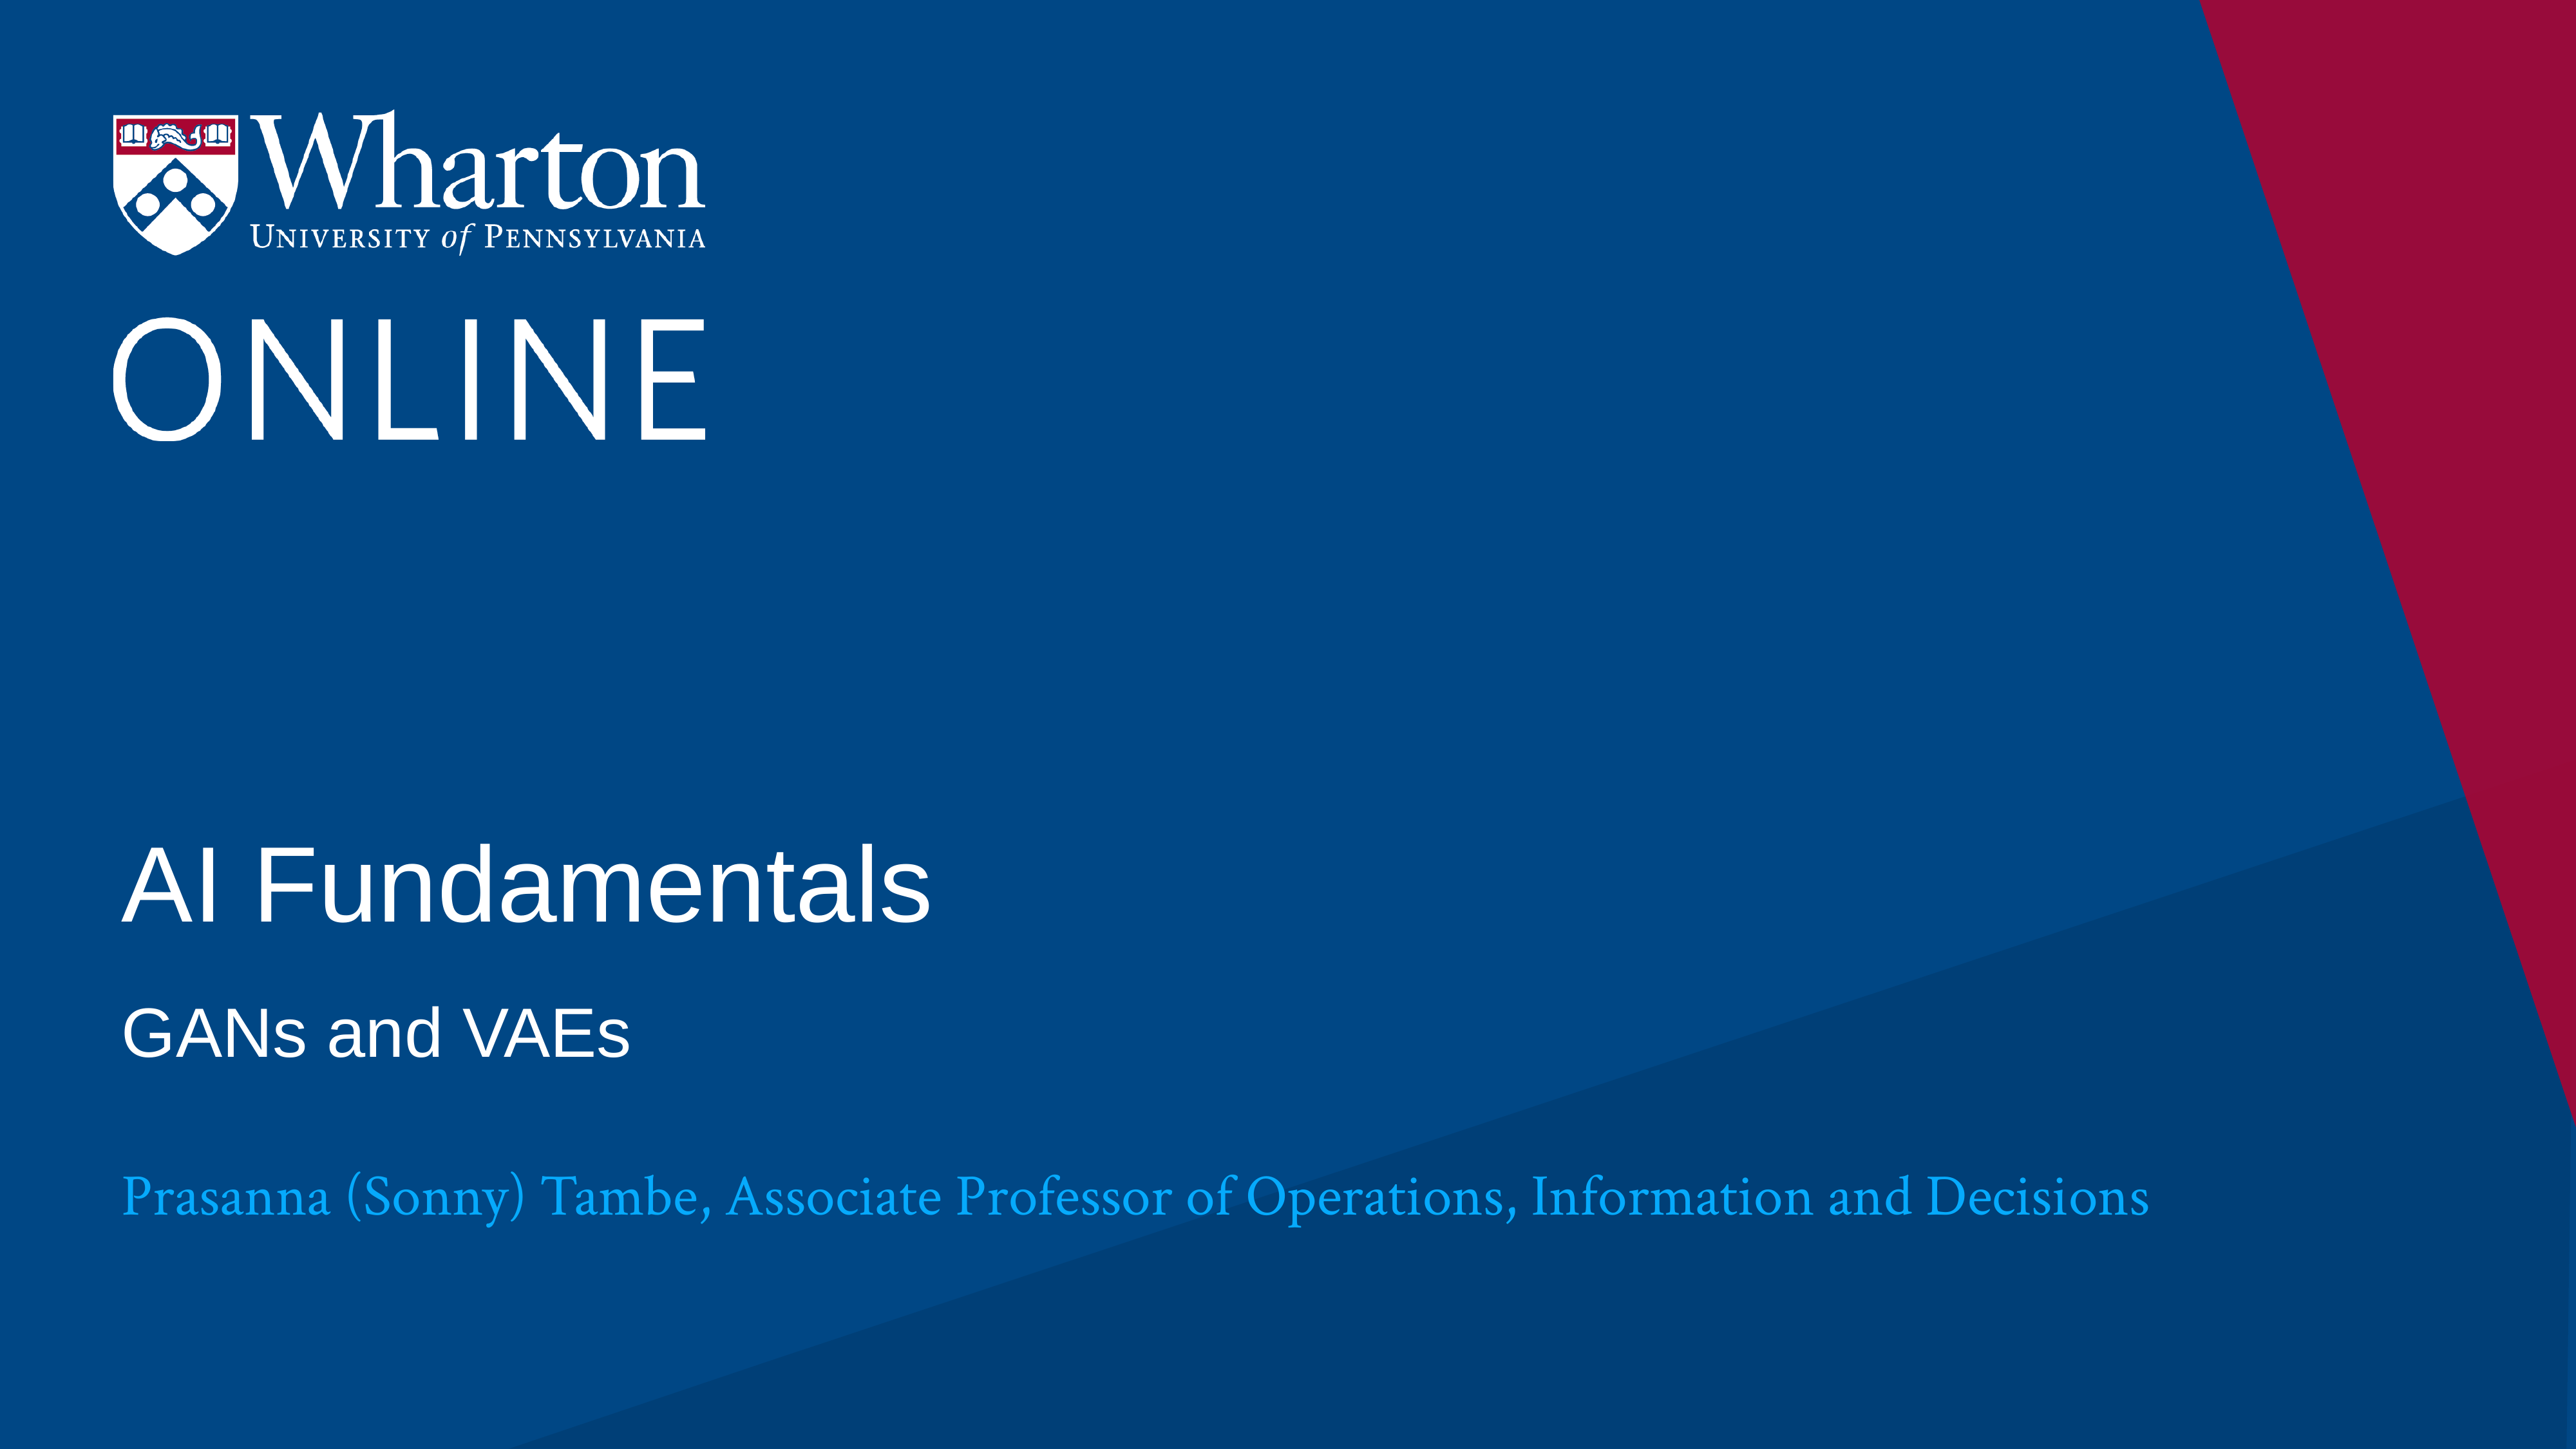

# AI Fundamentals
GANs and VAEs
Prasanna (Sonny) Tambe, Associate Professor of Operations, Information and Decisions